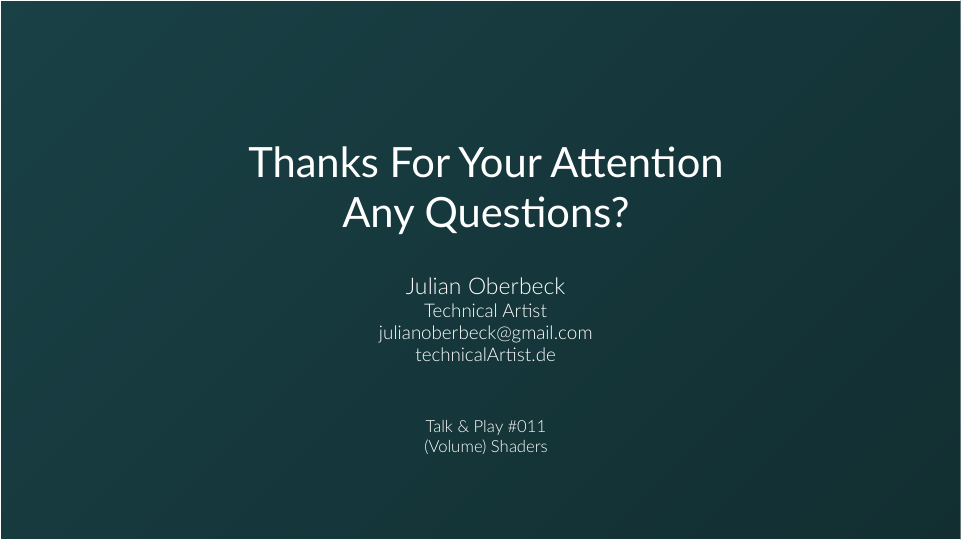

Thanks For Your Attention
Any Questions?
Julian Oberbeck
Technical Artist
julianoberbeck@gmail.com
technicalArtist.de

# Talk & Play #011 (Volume) Shaders